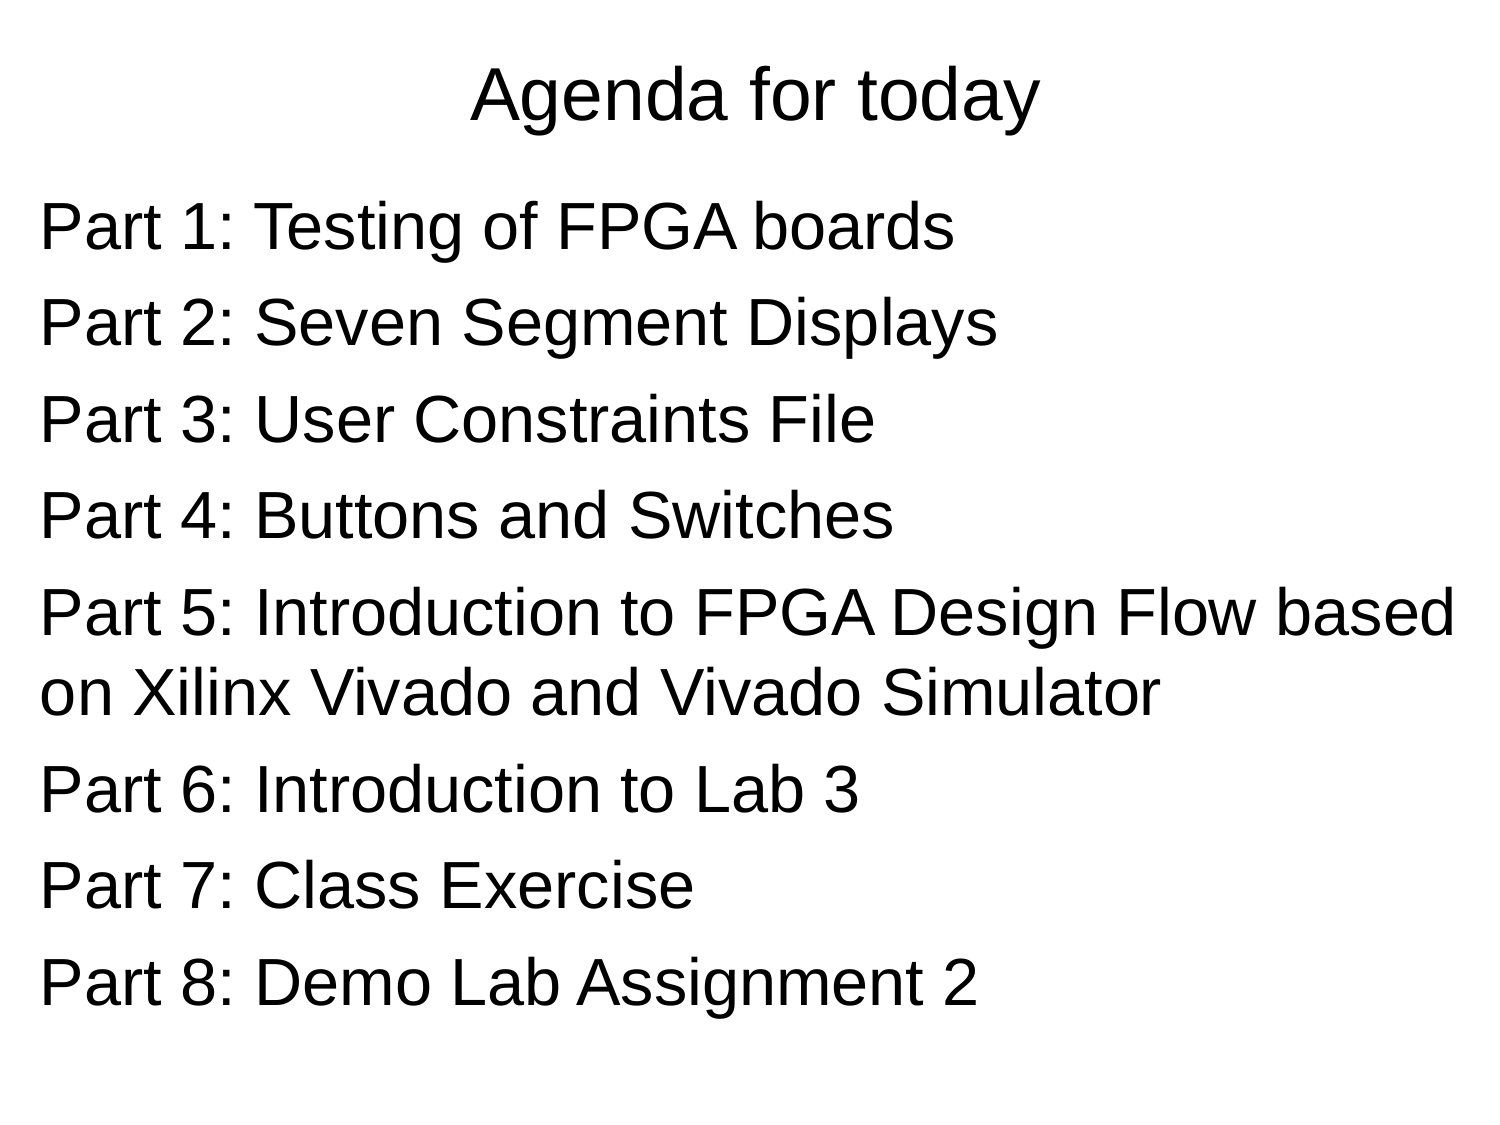

Agenda for today
Part 1: Testing of FPGA boards
Part 2: Seven Segment Displays
Part 3: User Constraints File
Part 4: Buttons and Switches
Part 5: Introduction to FPGA Design Flow based on Xilinx Vivado and Vivado Simulator
Part 6: Introduction to Lab 3
Part 7: Class Exercise
Part 8: Demo Lab Assignment 2